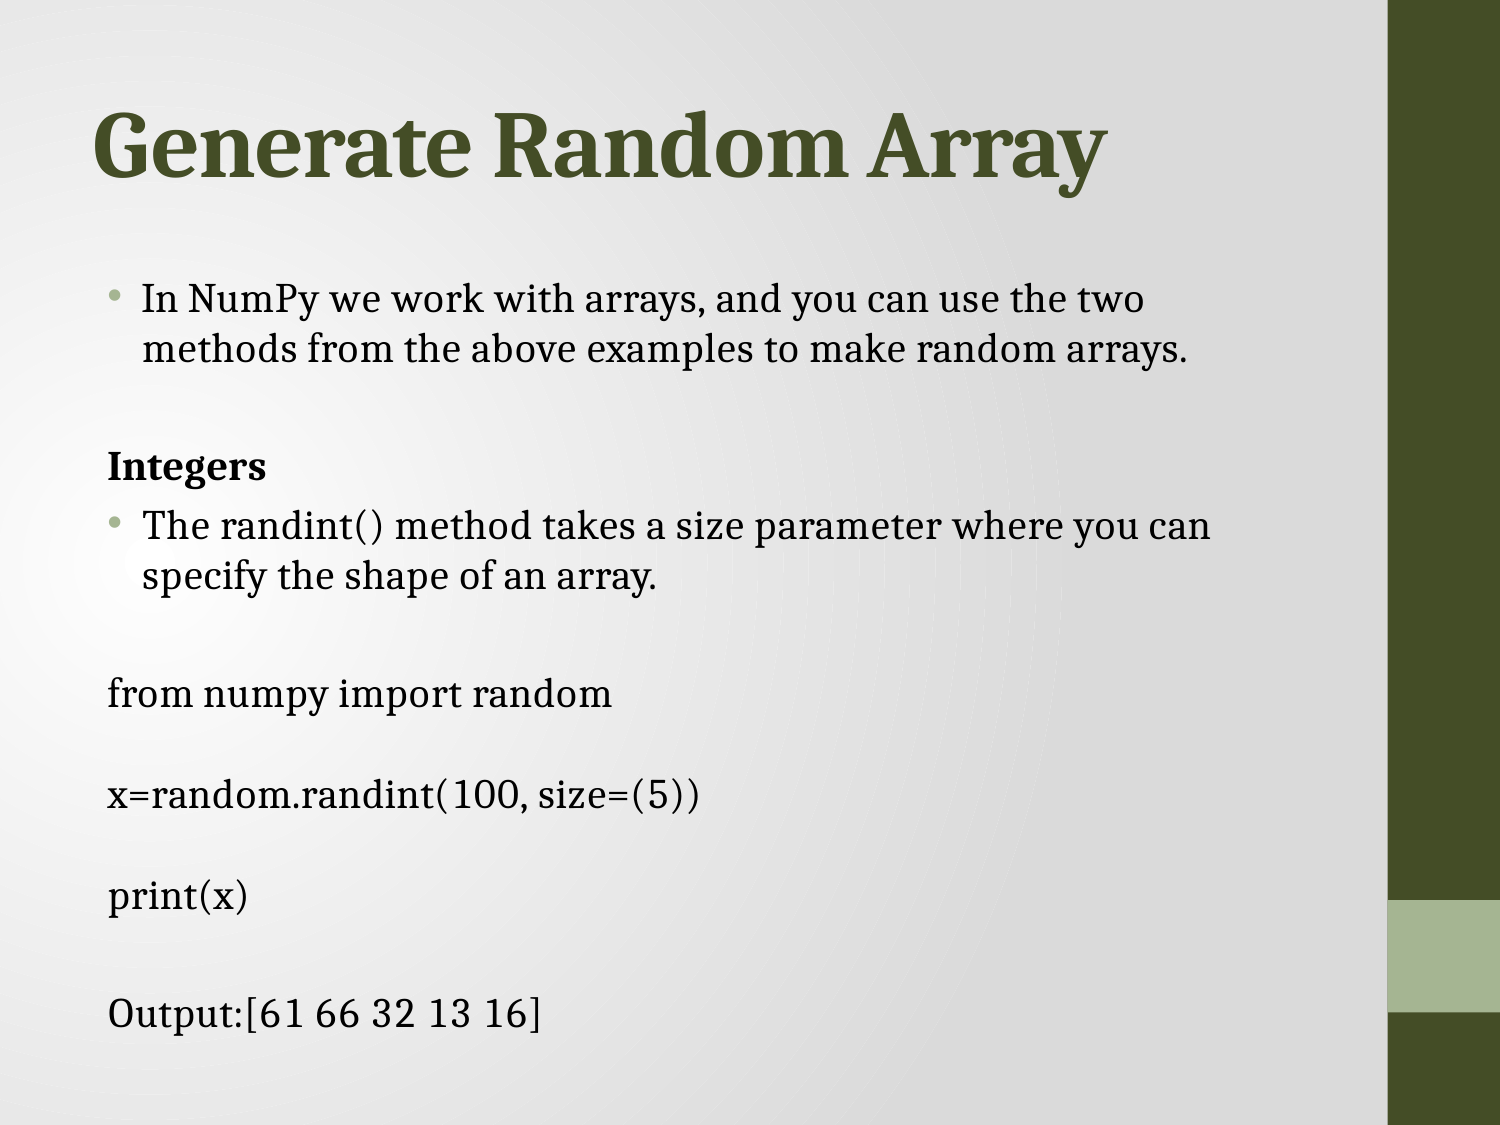

# Generate Random Array
In NumPy we work with arrays, and you can use the two methods from the above examples to make random arrays.

Integers
The randint() method takes a size parameter where you can specify the shape of an array.

from numpy import random
x=random.randint(100, size=(5))
print(x)

Output:[61 66 32 13 16]